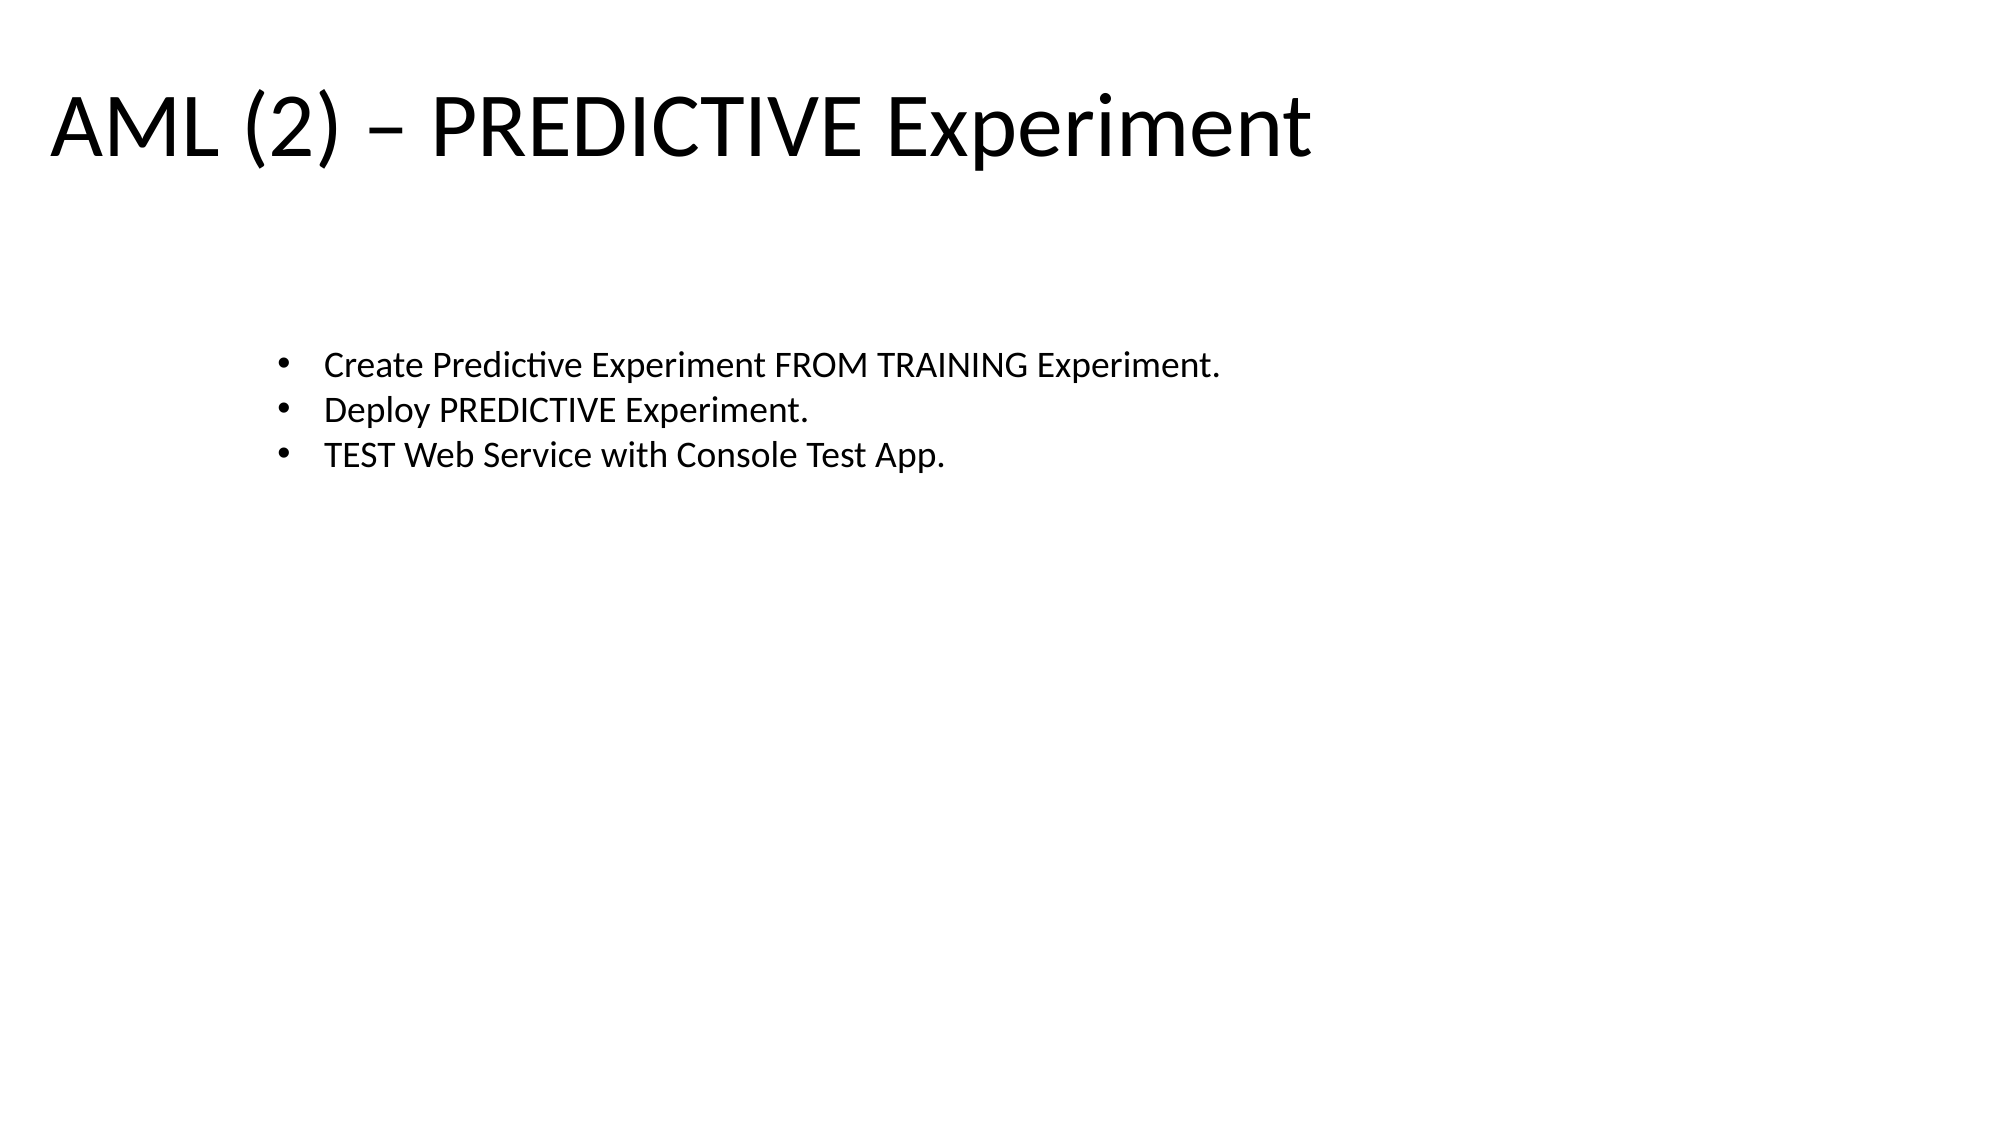

# AML (2) – PREDICTIVE Experiment
Create Predictive Experiment FROM TRAINING Experiment.
Deploy PREDICTIVE Experiment.
TEST Web Service with Console Test App.